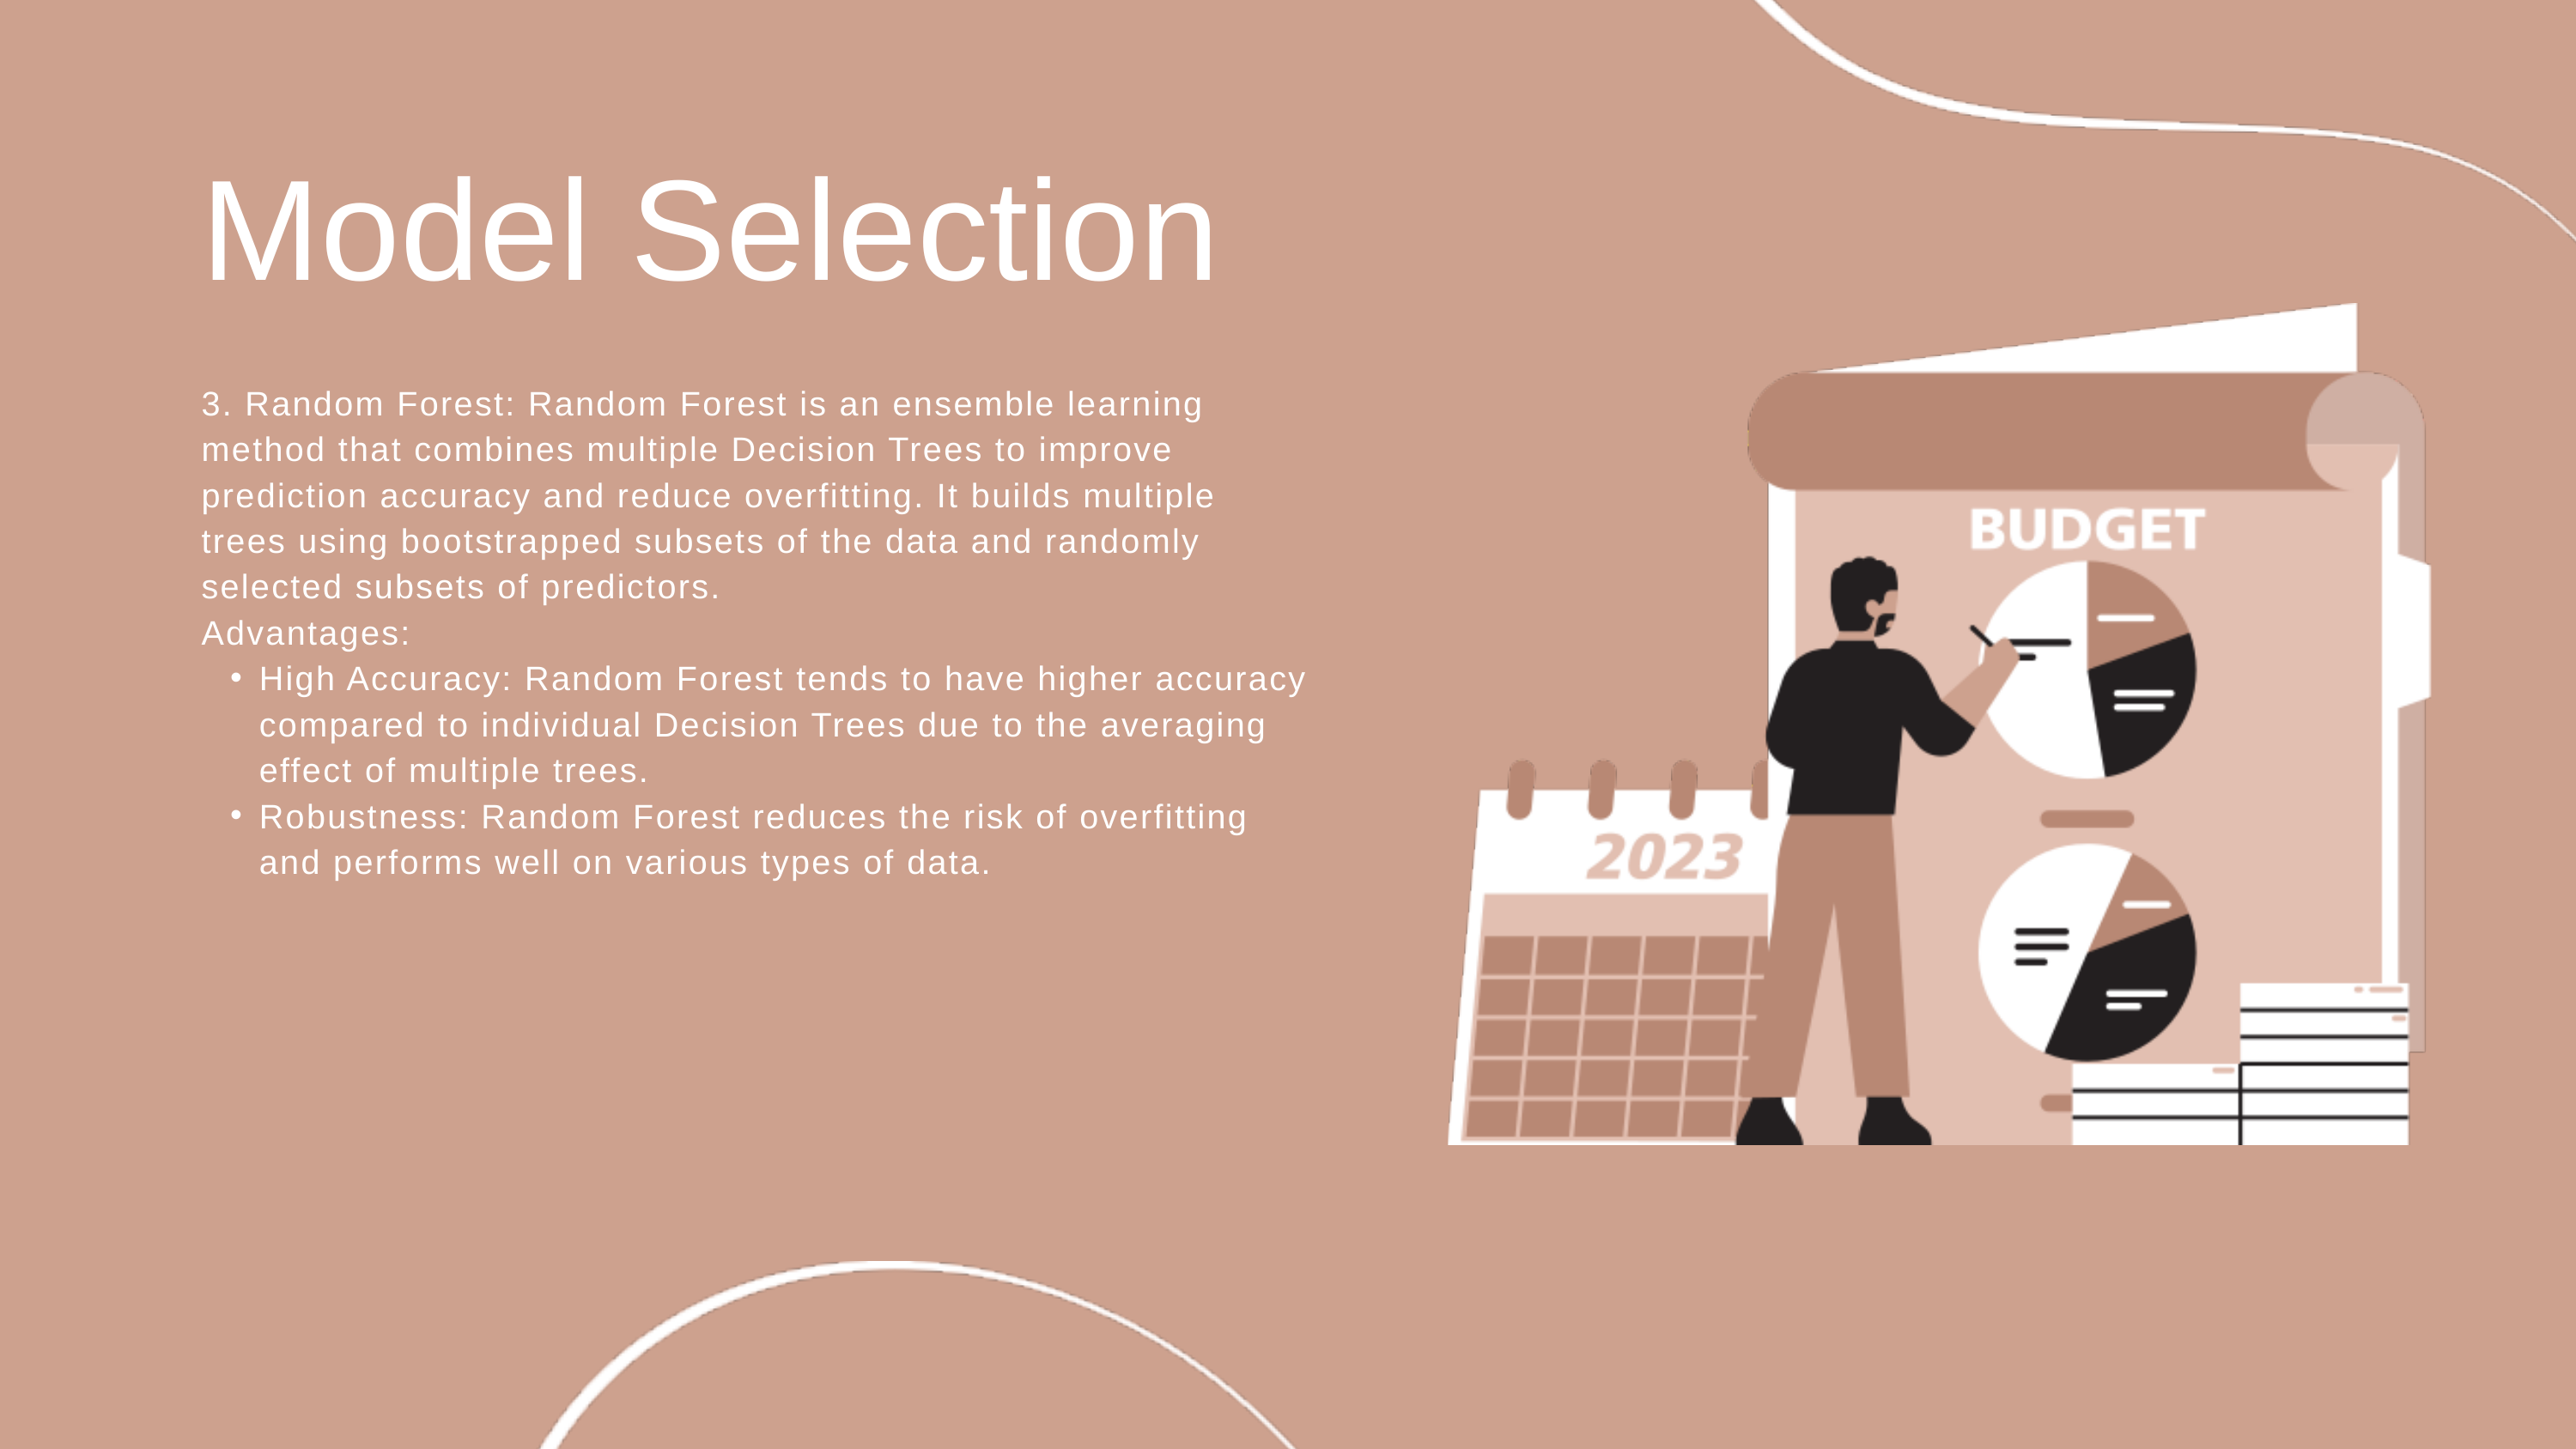

Model Selection

3. Random Forest: Random Forest is an ensemble learning method that combines multiple Decision Trees to improve prediction accuracy and reduce overfitting. It builds multiple trees using bootstrapped subsets of the data and randomly selected subsets of predictors.
Advantages:
High Accuracy: Random Forest tends to have higher accuracy compared to individual Decision Trees due to the averaging effect of multiple trees.
Robustness: Random Forest reduces the risk of overfitting and performs well on various types of data.